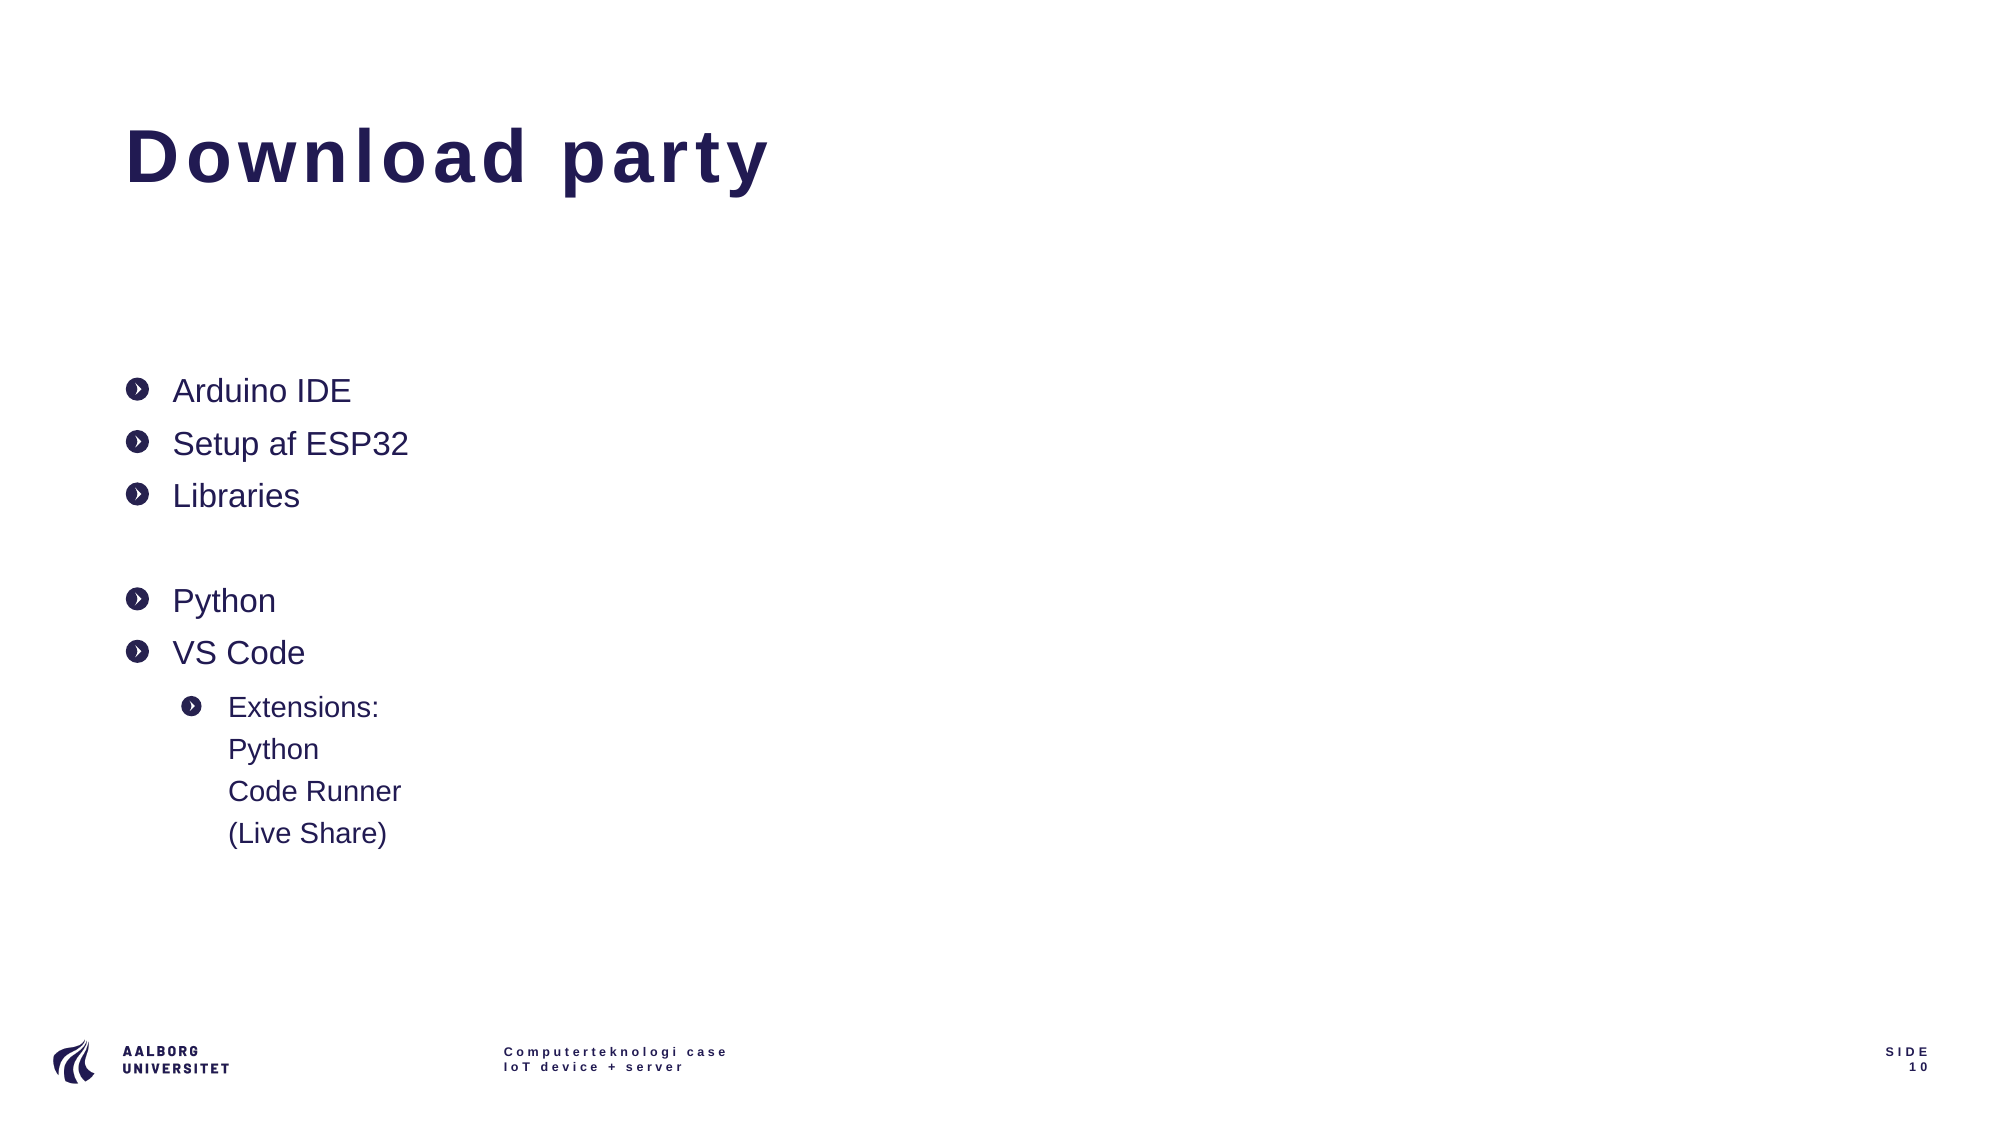

# Download party
Arduino IDE
Setup af ESP32
Libraries

Python
VS Code
Extensions:
Python
Code Runner
(Live Share)
Computerteknologi case
IoT device + server